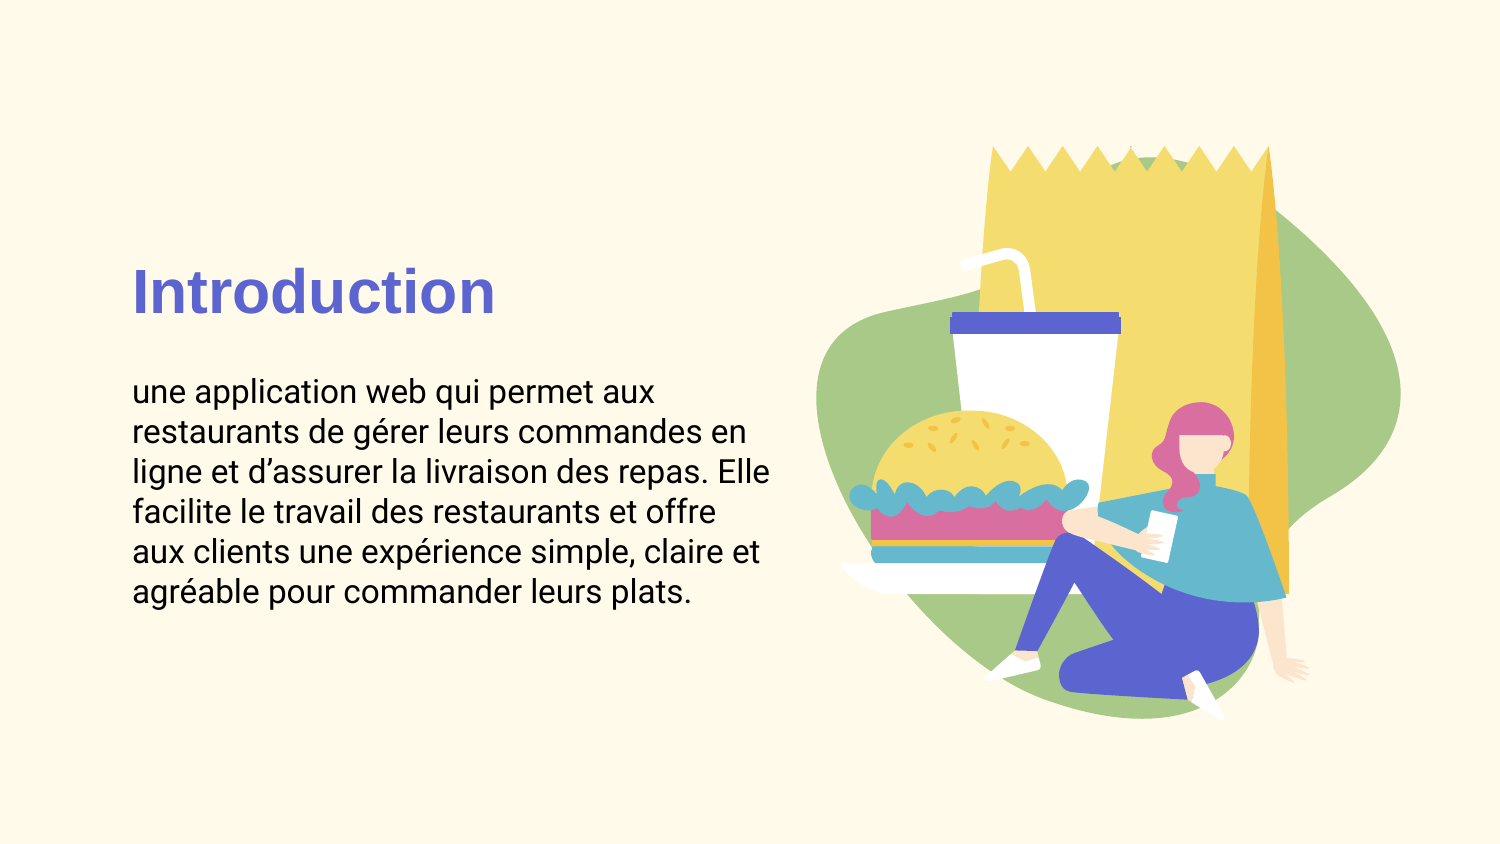

# Introduction
une application web qui permet aux restaurants de gérer leurs commandes en ligne et d’assurer la livraison des repas. Elle facilite le travail des restaurants et offre aux clients une expérience simple, claire et agréable pour commander leurs plats.